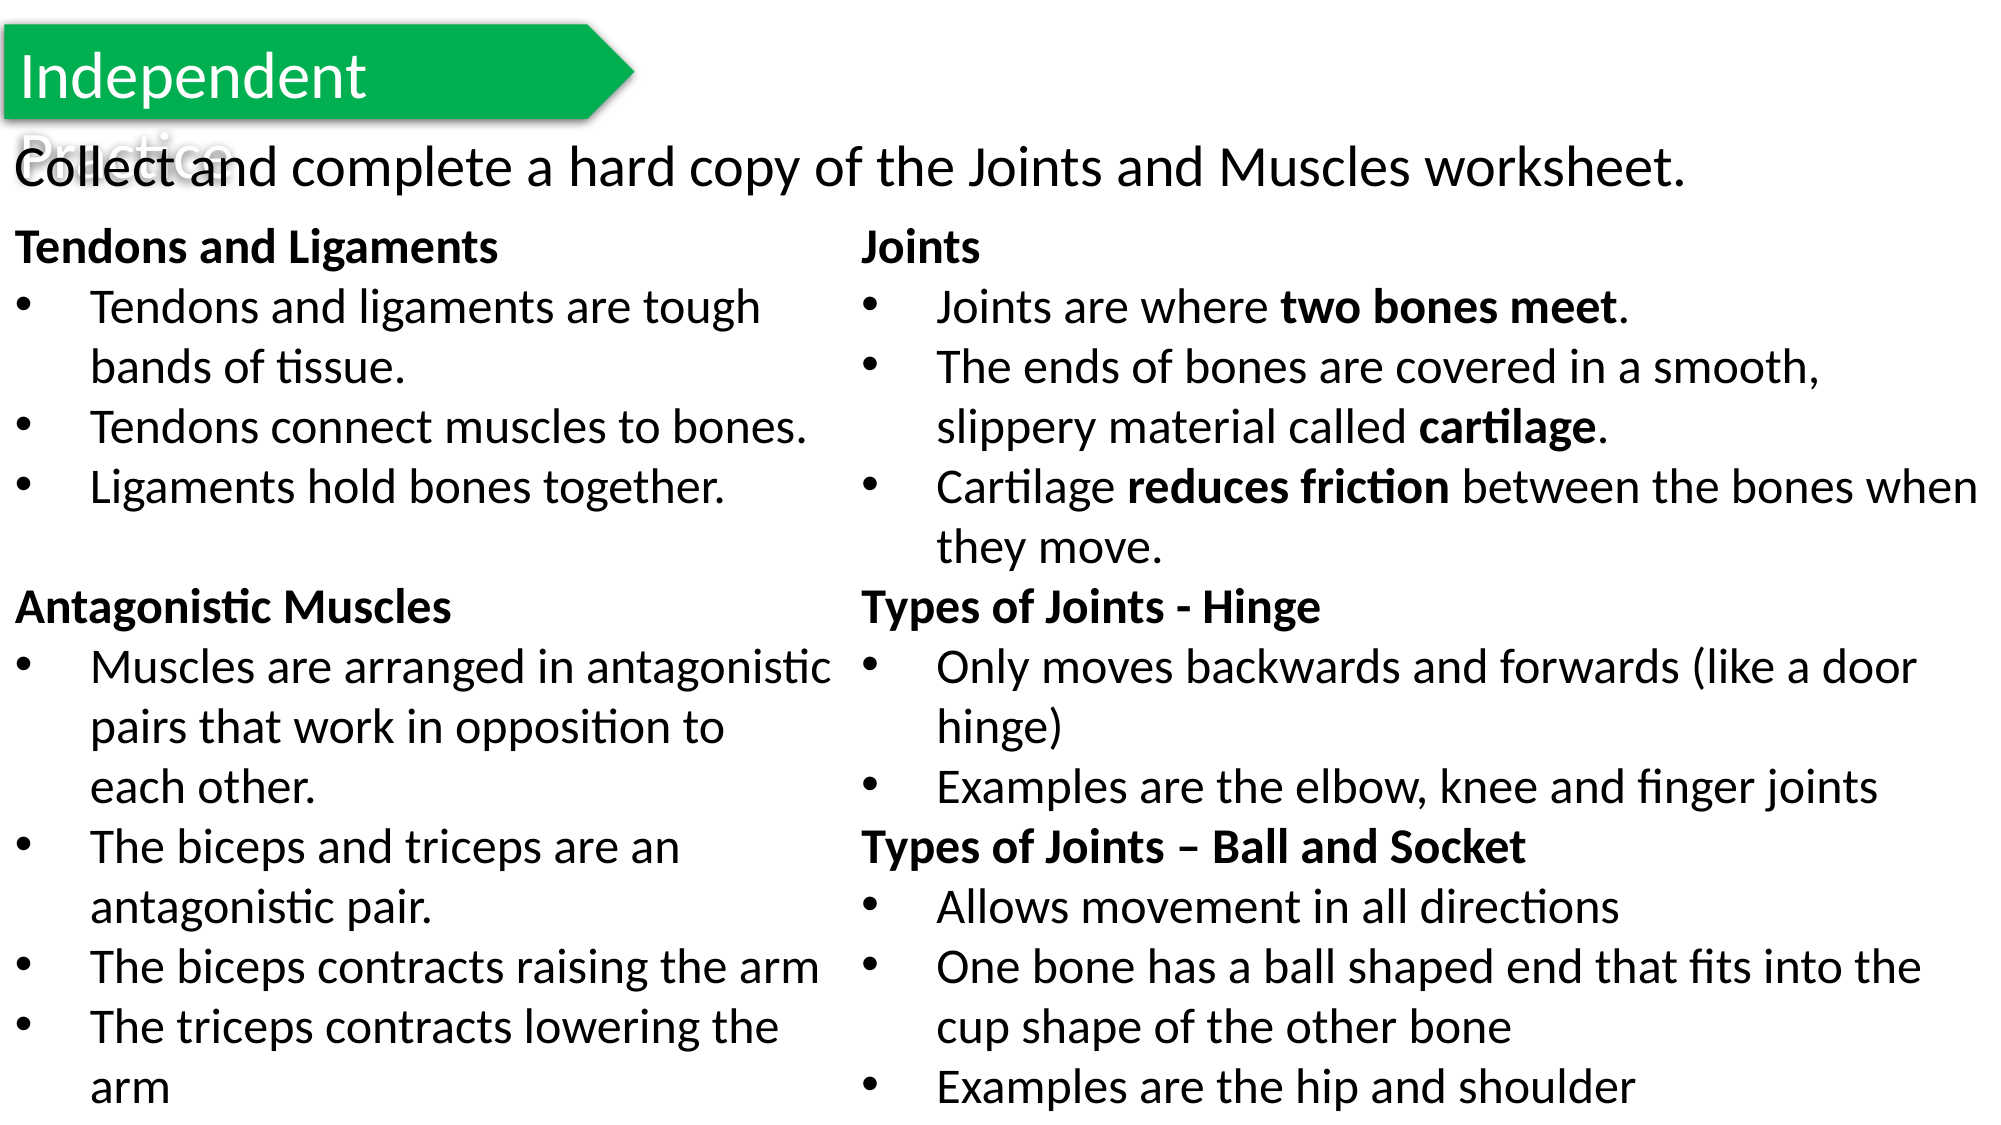

Independent Practice
Collect and complete a hard copy of the Joints and Muscles worksheet.
Tendons and Ligaments
Tendons and ligaments are tough bands of tissue.
Tendons connect muscles to bones.
Ligaments hold bones together.

Antagonistic Muscles
Muscles are arranged in antagonistic pairs that work in opposition to each other.
The biceps and triceps are an antagonistic pair.
The biceps contracts raising the arm
The triceps contracts lowering the arm
Joints
Joints are where two bones meet.
The ends of bones are covered in a smooth, slippery material called cartilage.
Cartilage reduces friction between the bones when they move.
Types of Joints - Hinge
Only moves backwards and forwards (like a door hinge)
Examples are the elbow, knee and finger joints
Types of Joints – Ball and Socket
Allows movement in all directions
One bone has a ball shaped end that fits into the cup shape of the other bone
Examples are the hip and shoulder